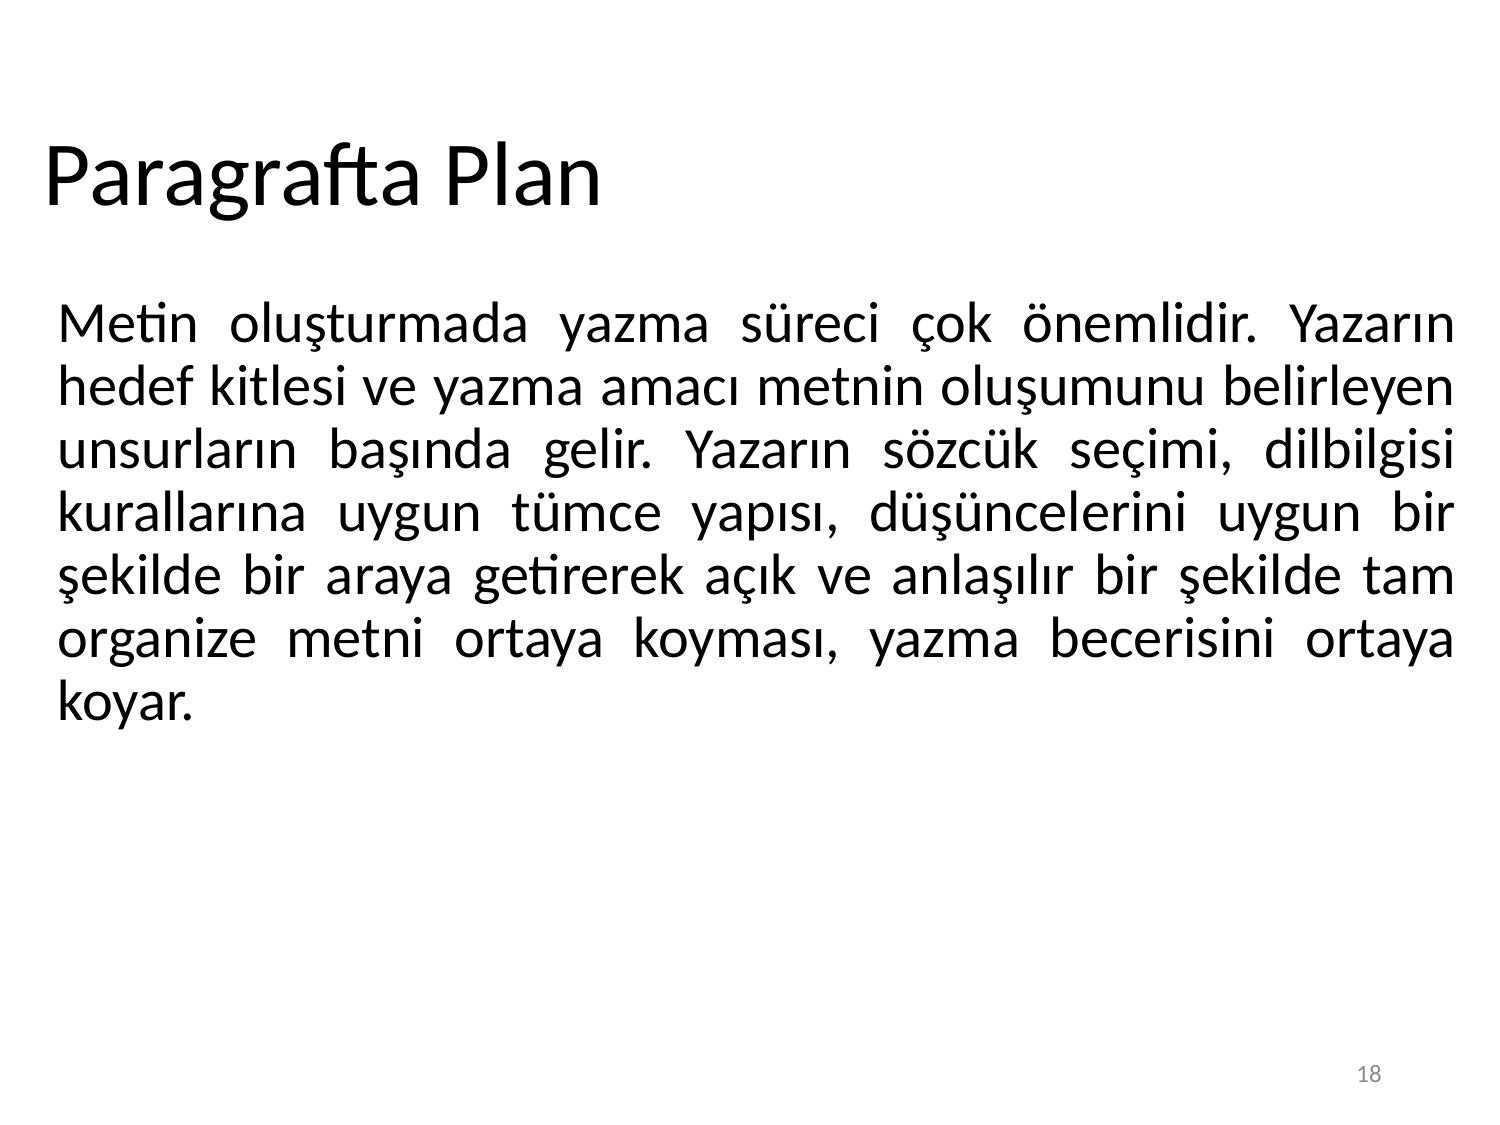

# Paragrafta Plan
Metin oluşturmada yazma süreci çok önemlidir. Yazarın hedef kitlesi ve yazma amacı metnin oluşumunu belirleyen unsurların başında gelir. Yazarın sözcük seçimi, dilbilgisi kurallarına uygun tümce yapısı, düşüncelerini uygun bir şekilde bir araya getirerek açık ve anlaşılır bir şekilde tam organize metni ortaya koyması, yazma becerisini ortaya koyar.

18